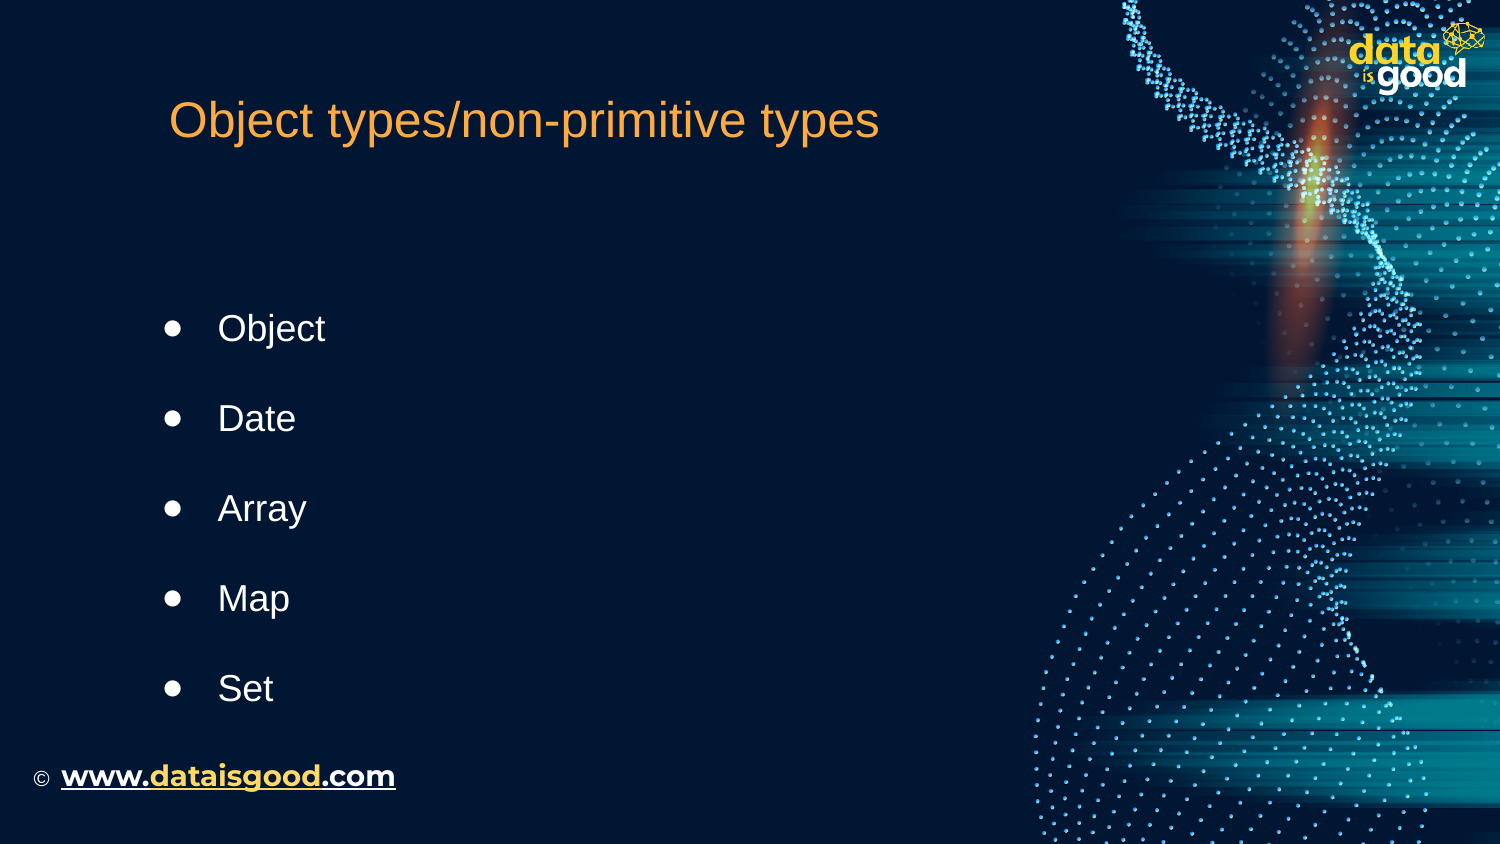

# Object types/non-primitive types
Object
Date
Array
Map
Set